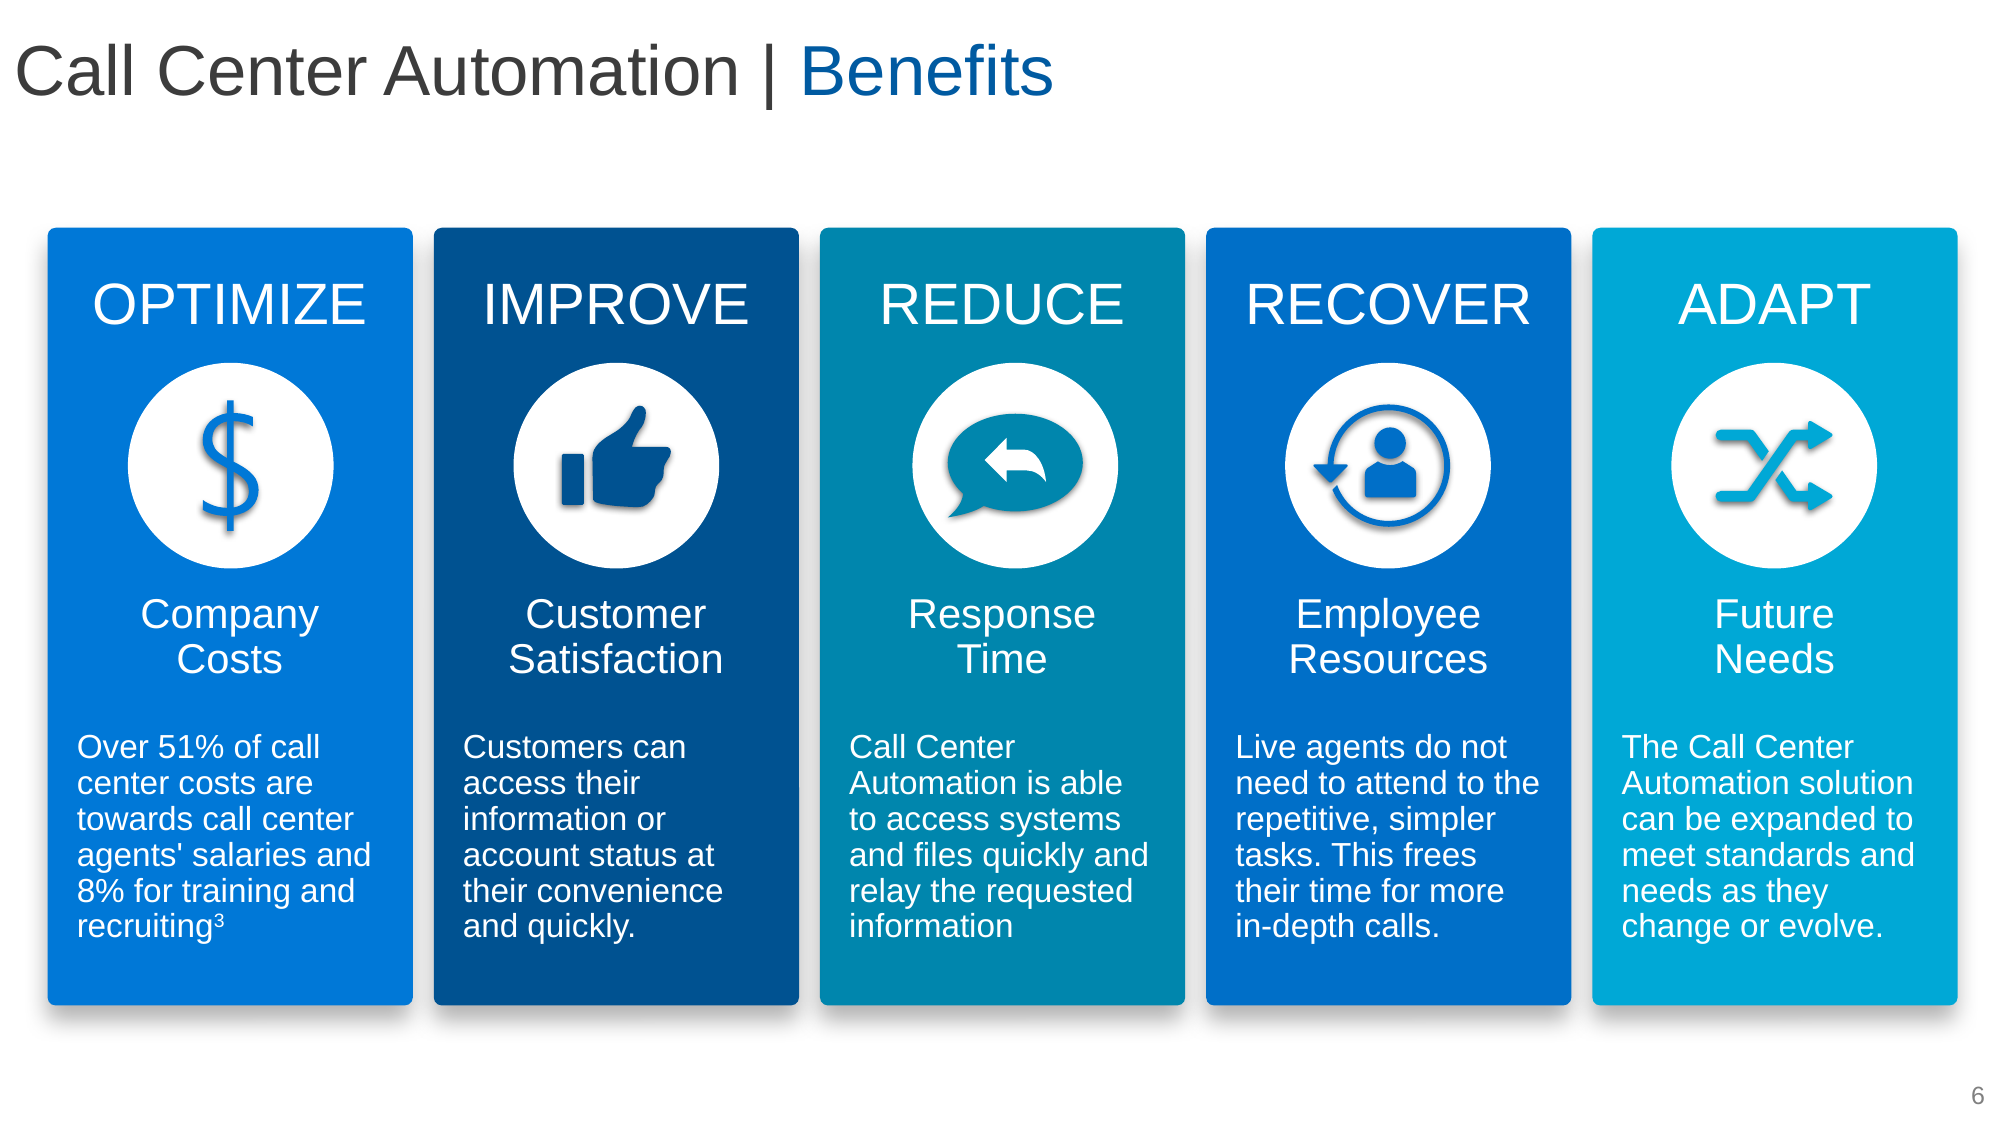

Call Center Automation | Benefits

OPTIMIZE

Company
Costs
Over 51% of call center costs are towards call center agents' salaries and 8% for training and recruiting3

IMPROVE

Customer Satisfaction
Customers can access their information or account status at their convenience and quickly.

REDUCE

Response
Time
Call Center Automation is able to access systems and files quickly and relay the requested information

RECOVER

Employee Resources
Live agents do not need to attend to the repetitive, simpler tasks. This frees their time for more in-depth calls.

ADAPT

Future
Needs
The Call Center Automation solution can be expanded to meet standards and needs as they change or evolve.
6